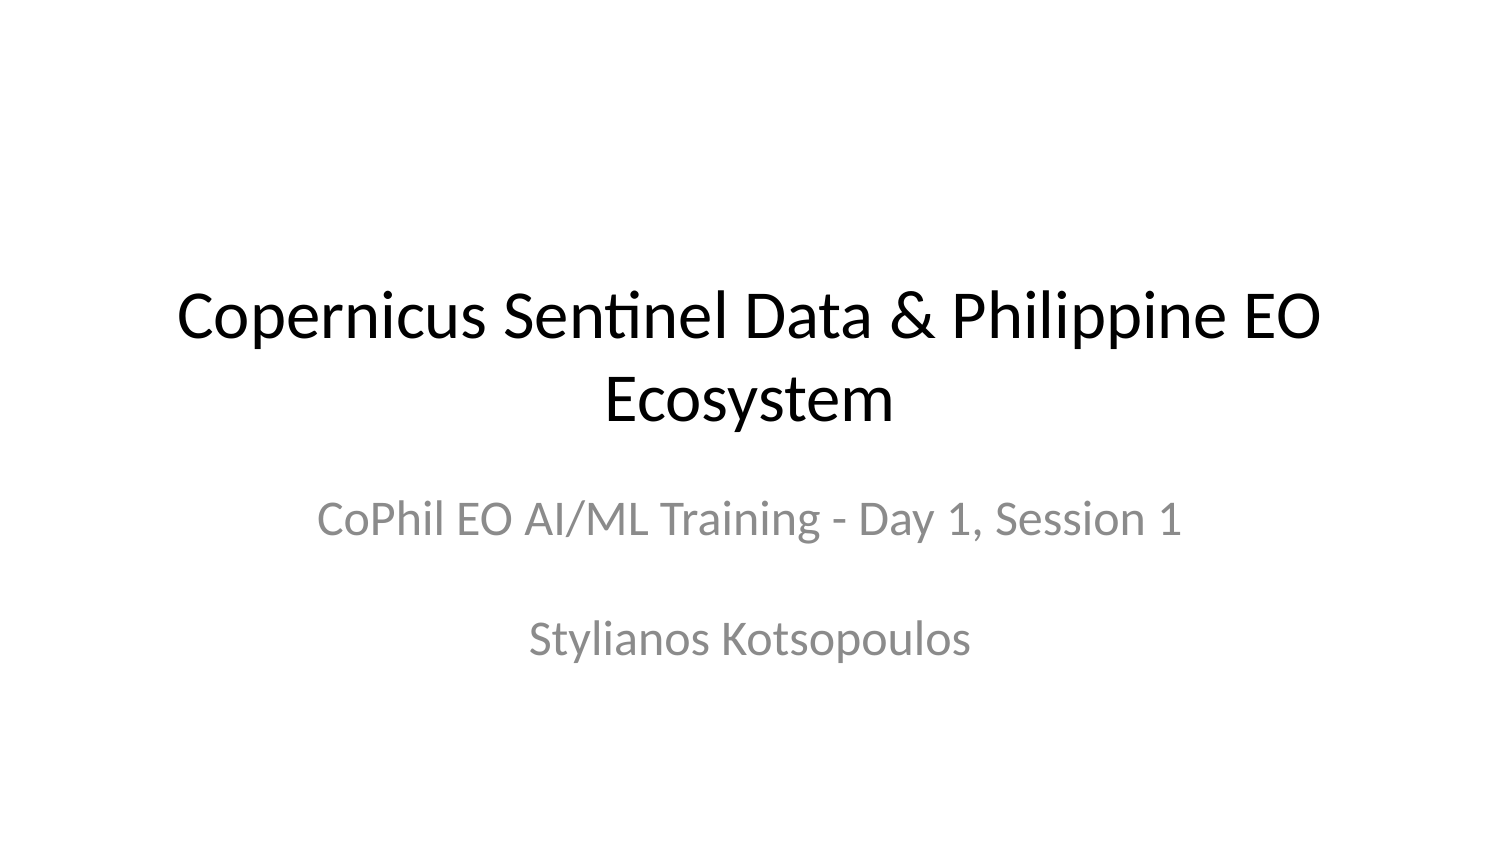

# Copernicus Sentinel Data & Philippine EO Ecosystem
CoPhil EO AI/ML Training - Day 1, Session 1
Stylianos Kotsopoulos